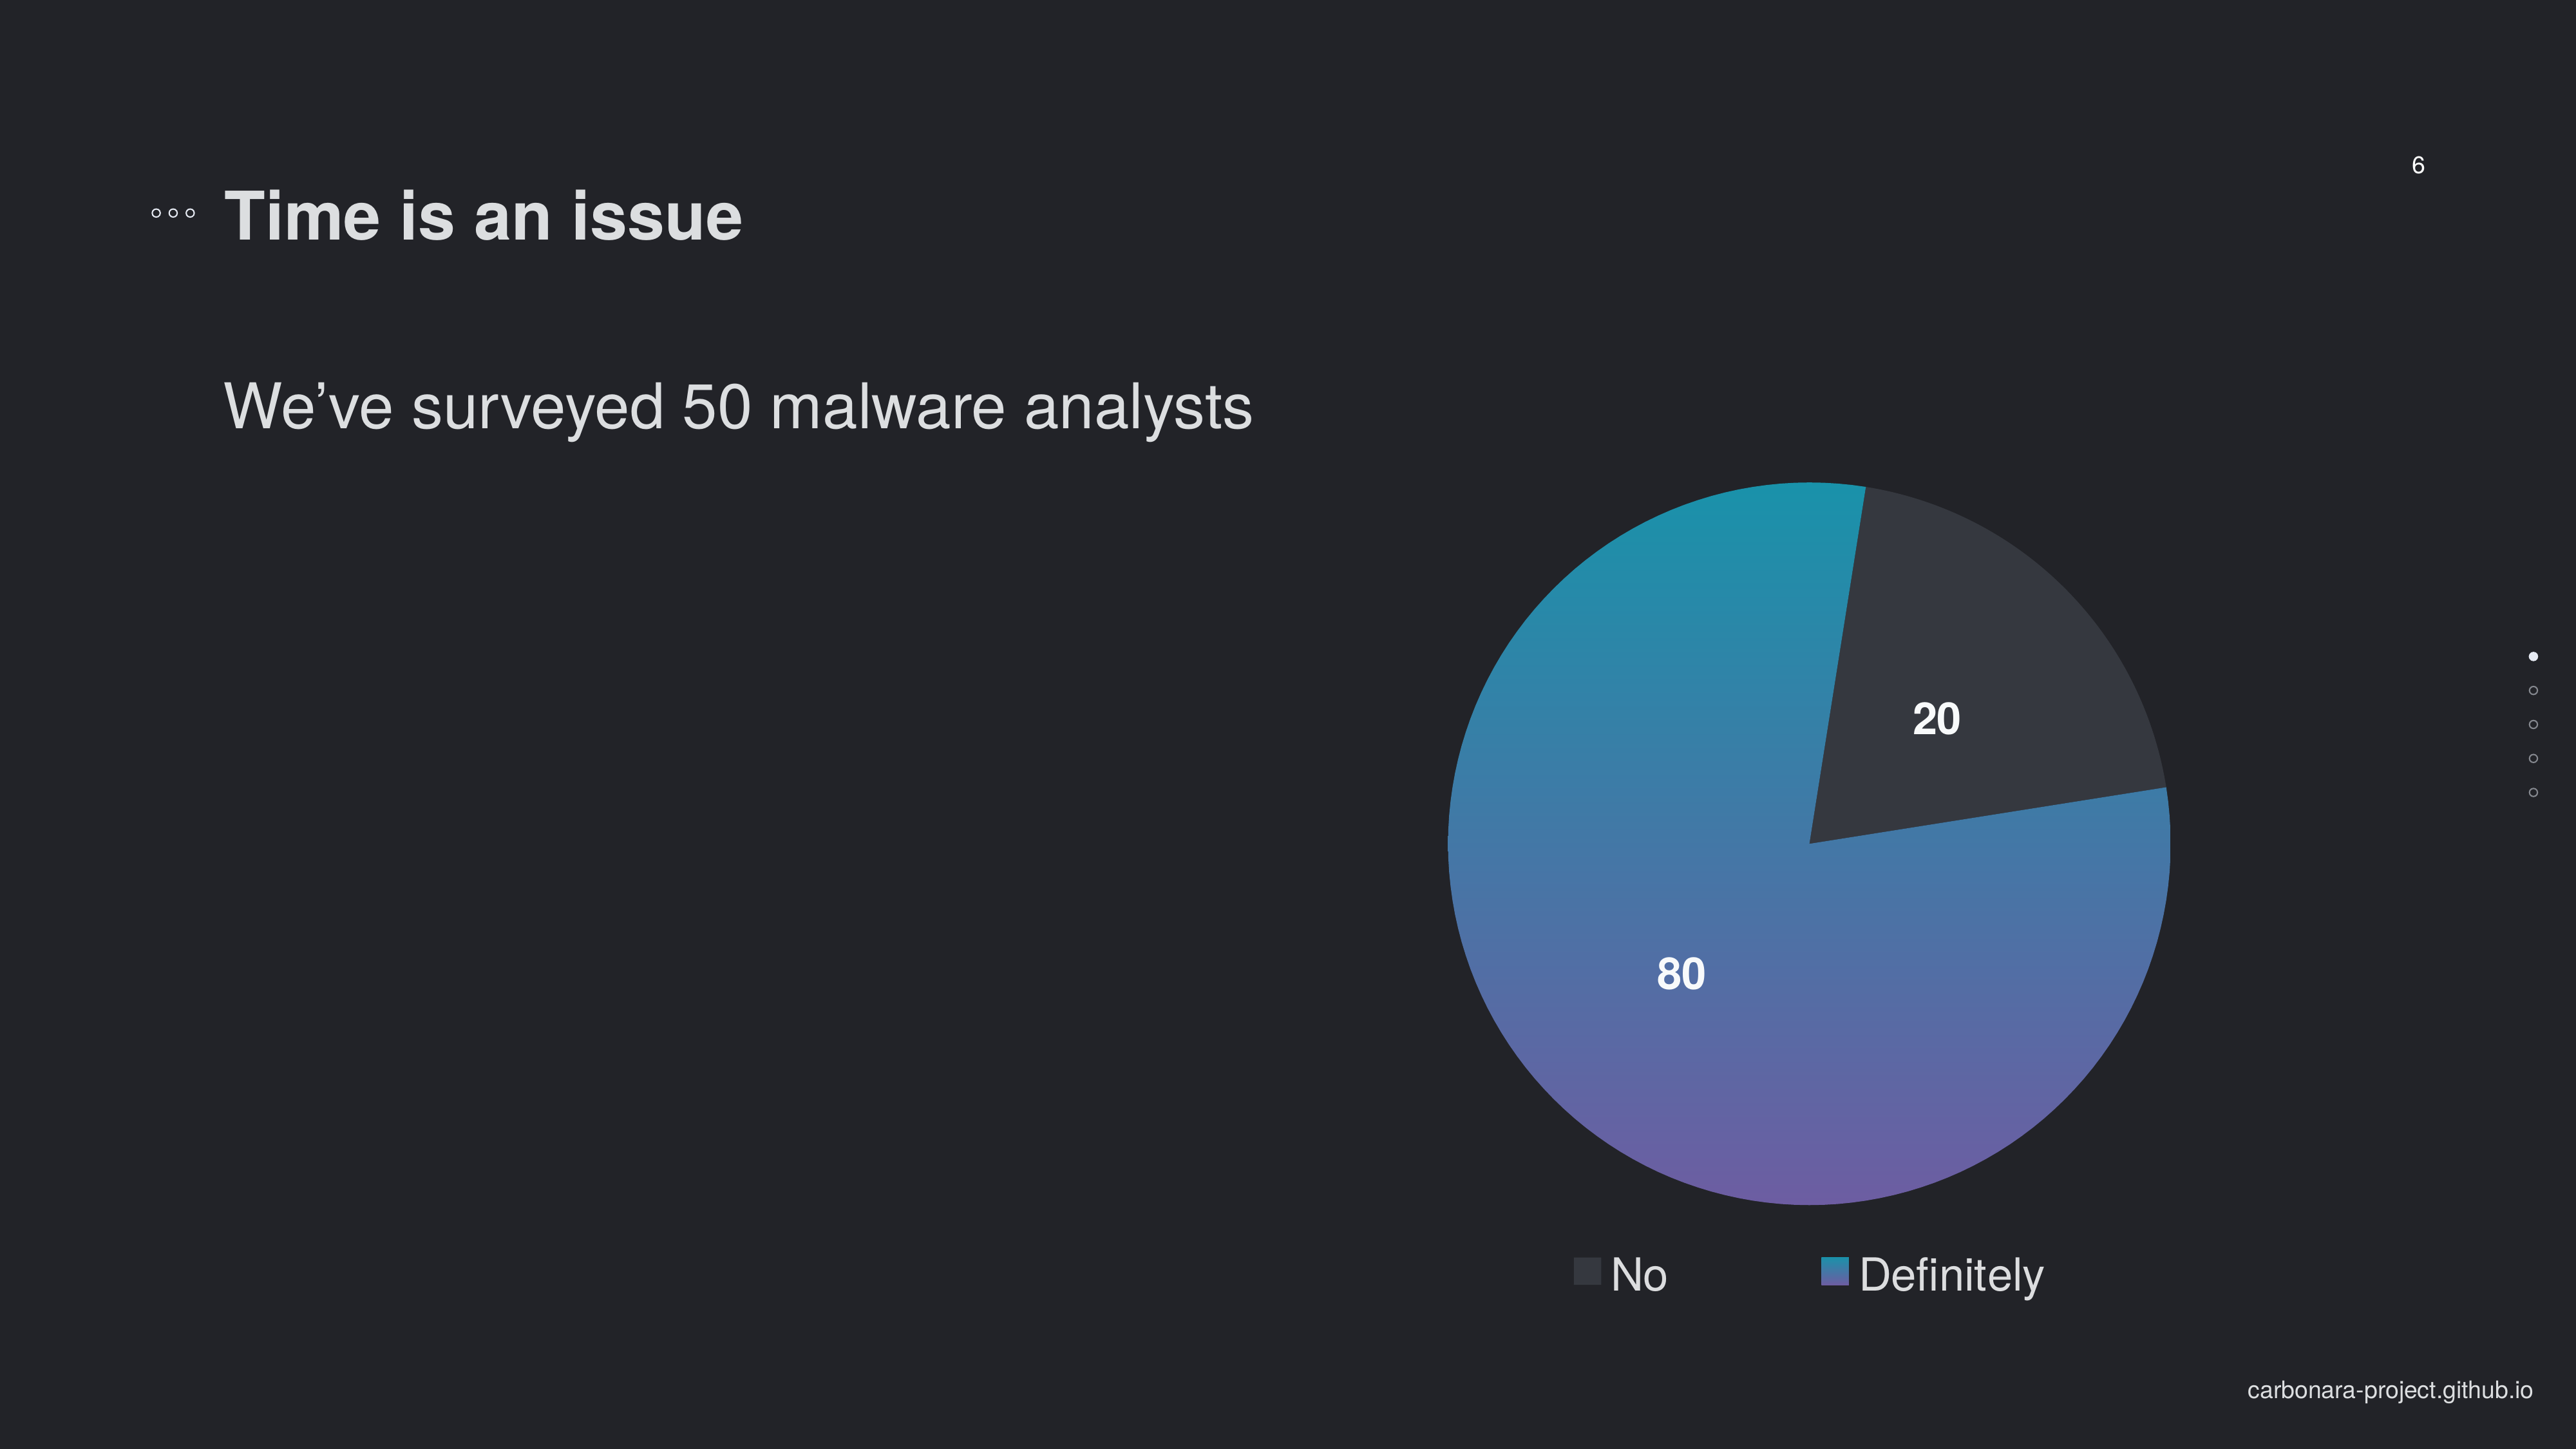

6
Time is an issue

We’ve surveyed 50 malware analysts

### Chart

| Category | Time |
|---|---|
| No | 20.0 |
| Definitely | 80.0 |